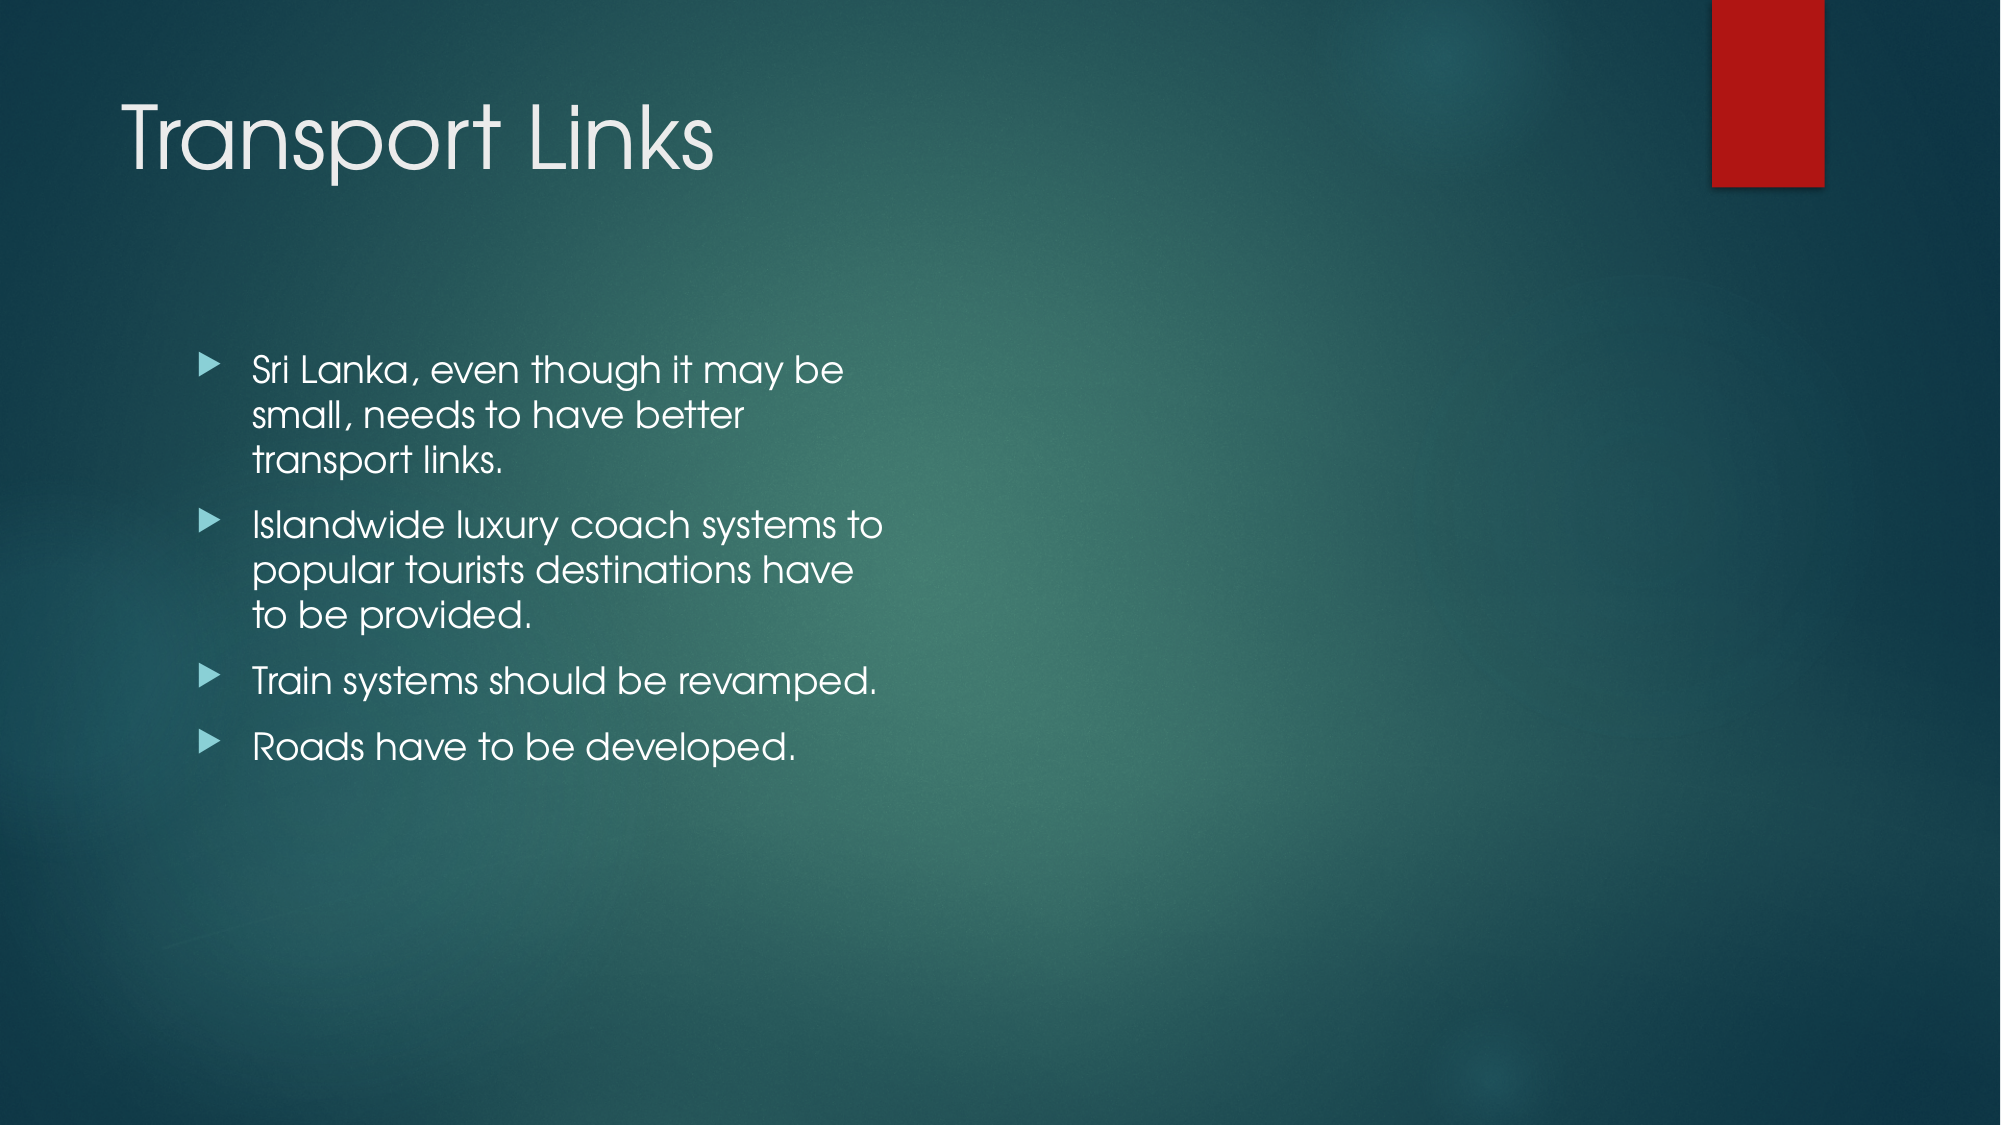

# Transport Links

Sri Lanka, even though it may be small, needs to have better transport links.
Islandwide luxury coach systems to popular tourists destinations have to be provided.
Train systems should be revamped.
Roads have to be developed.